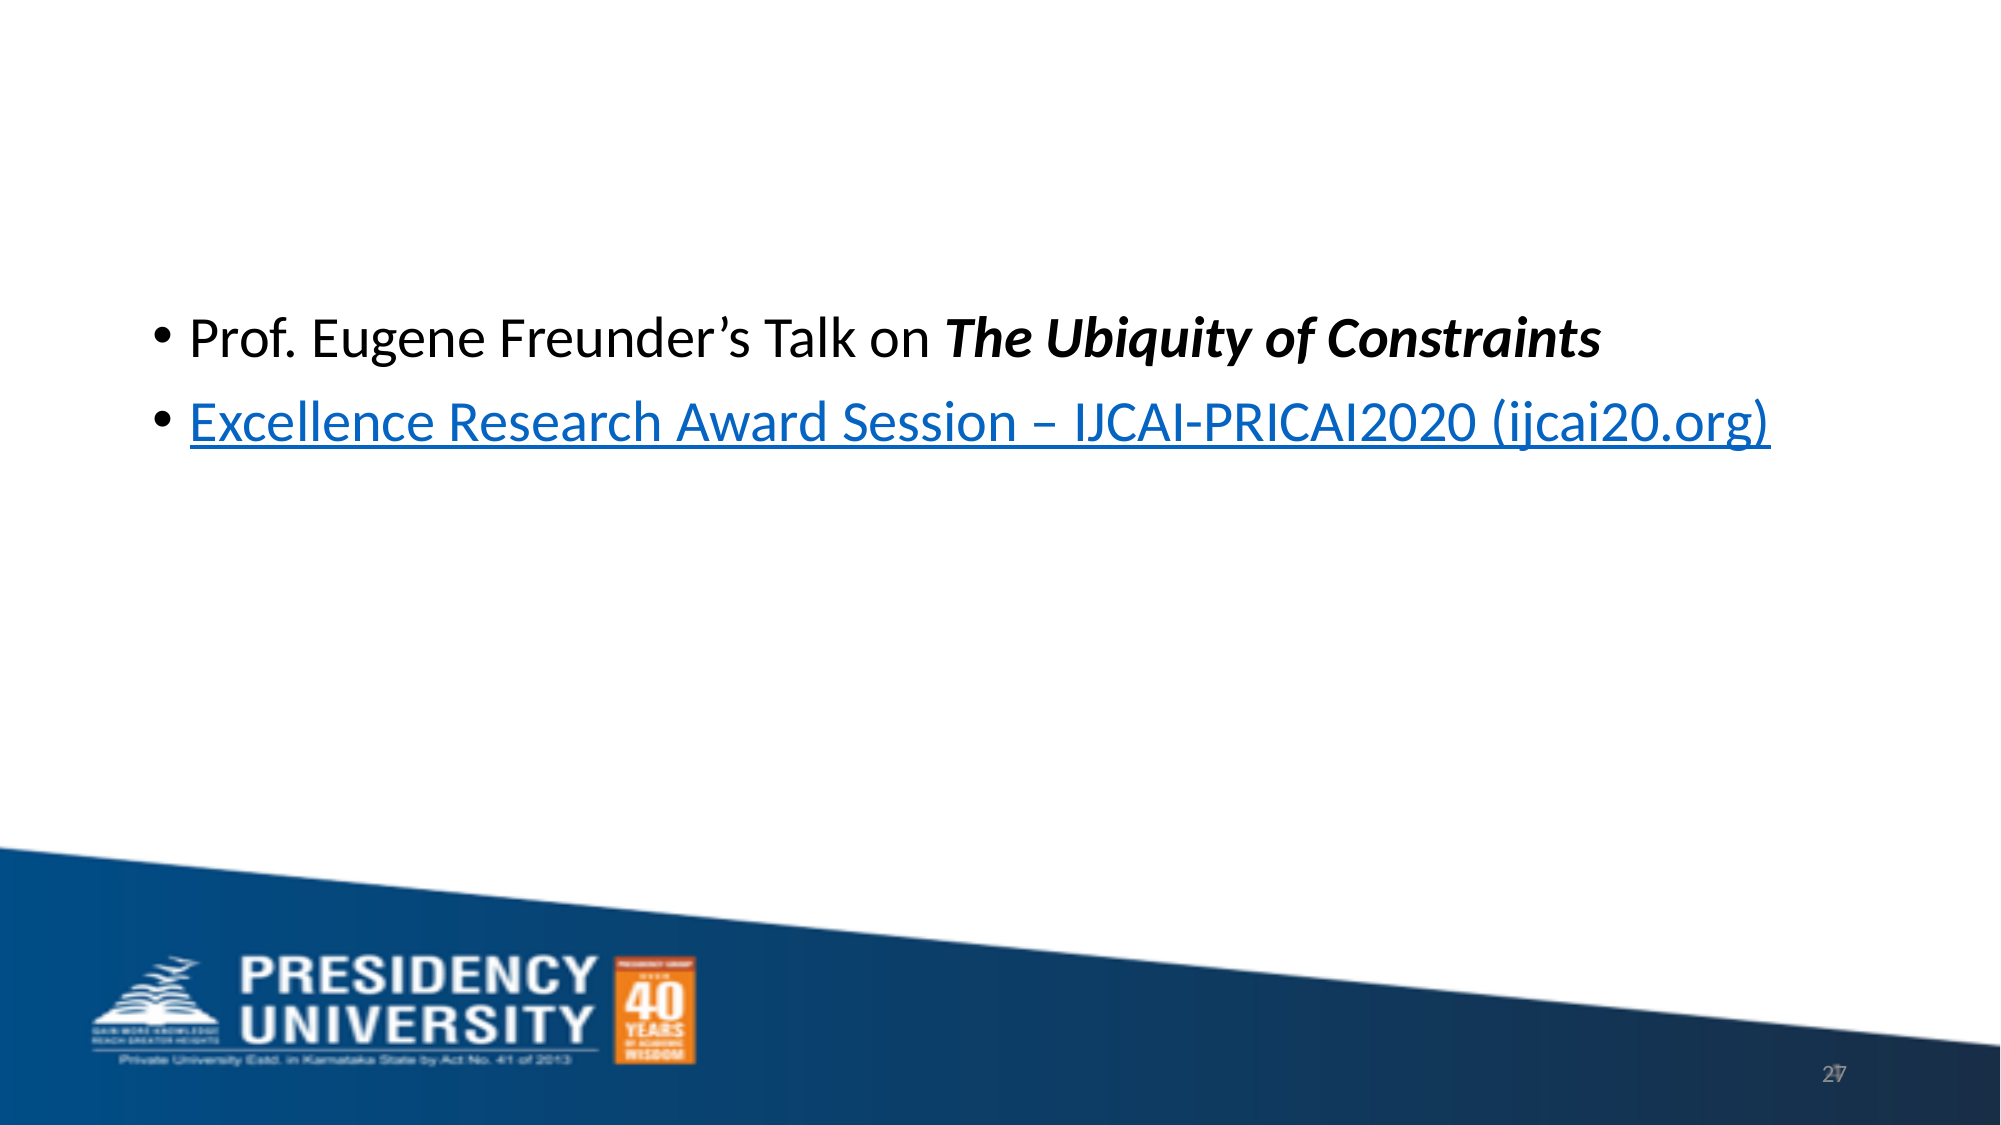

#
Prof. Eugene Freunder’s Talk on The Ubiquity of Constraints
Excellence Research Award Session – IJCAI-PRICAI2020 (ijcai20.org)
27